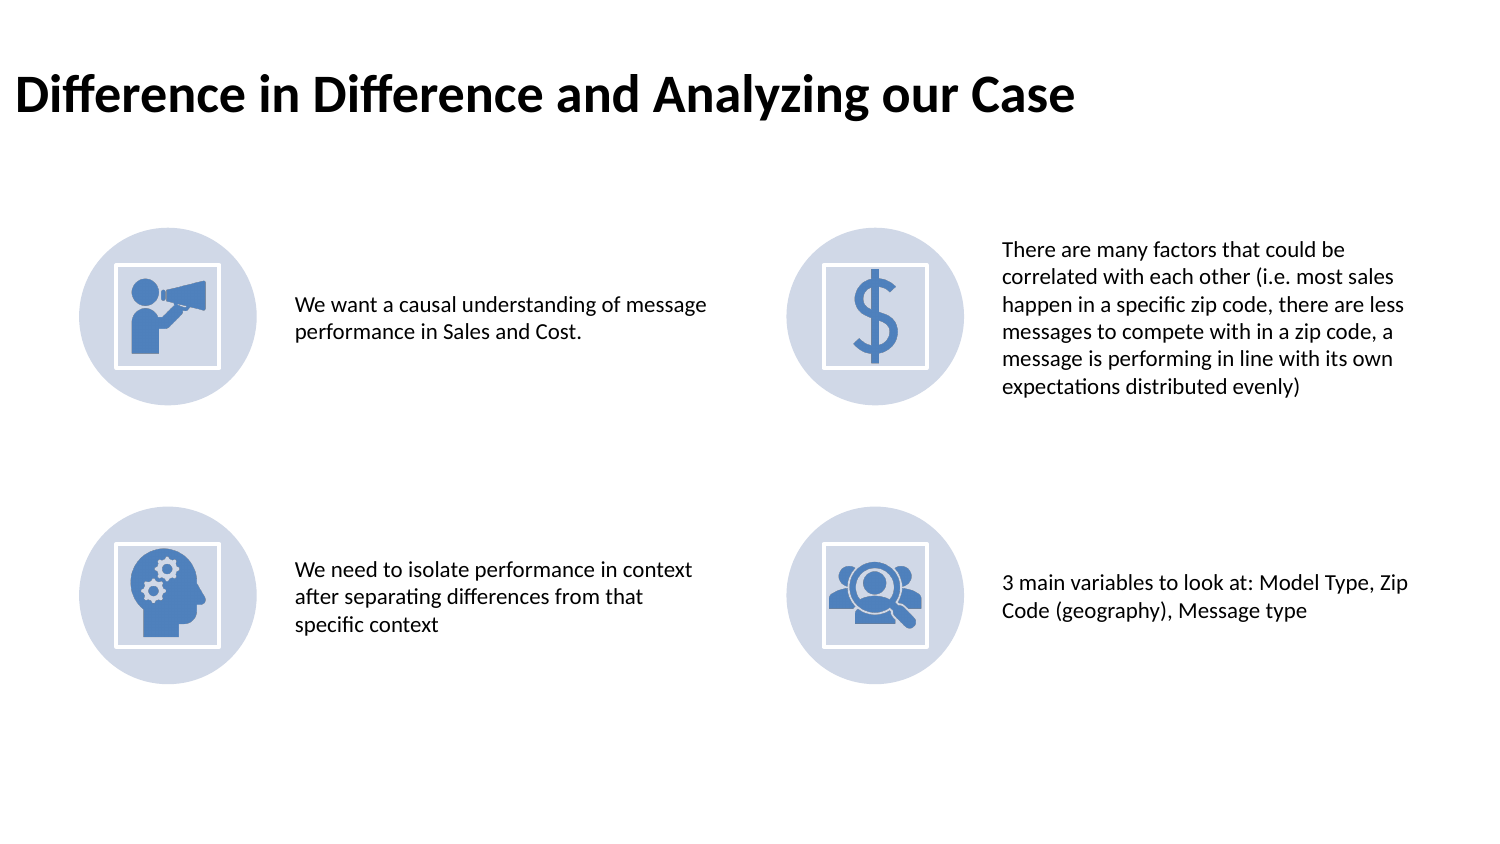

# Difference in Difference and Analyzing our Case
We want a causal understanding of message performance in Sales and Cost.
There are many factors that could be correlated with each other (i.e. most sales happen in a specific zip code, there are less messages to compete with in a zip code, a message is performing in line with its own expectations distributed evenly)
We need to isolate performance in context after separating differences from that specific context
3 main variables to look at: Model Type, Zip Code (geography), Message type